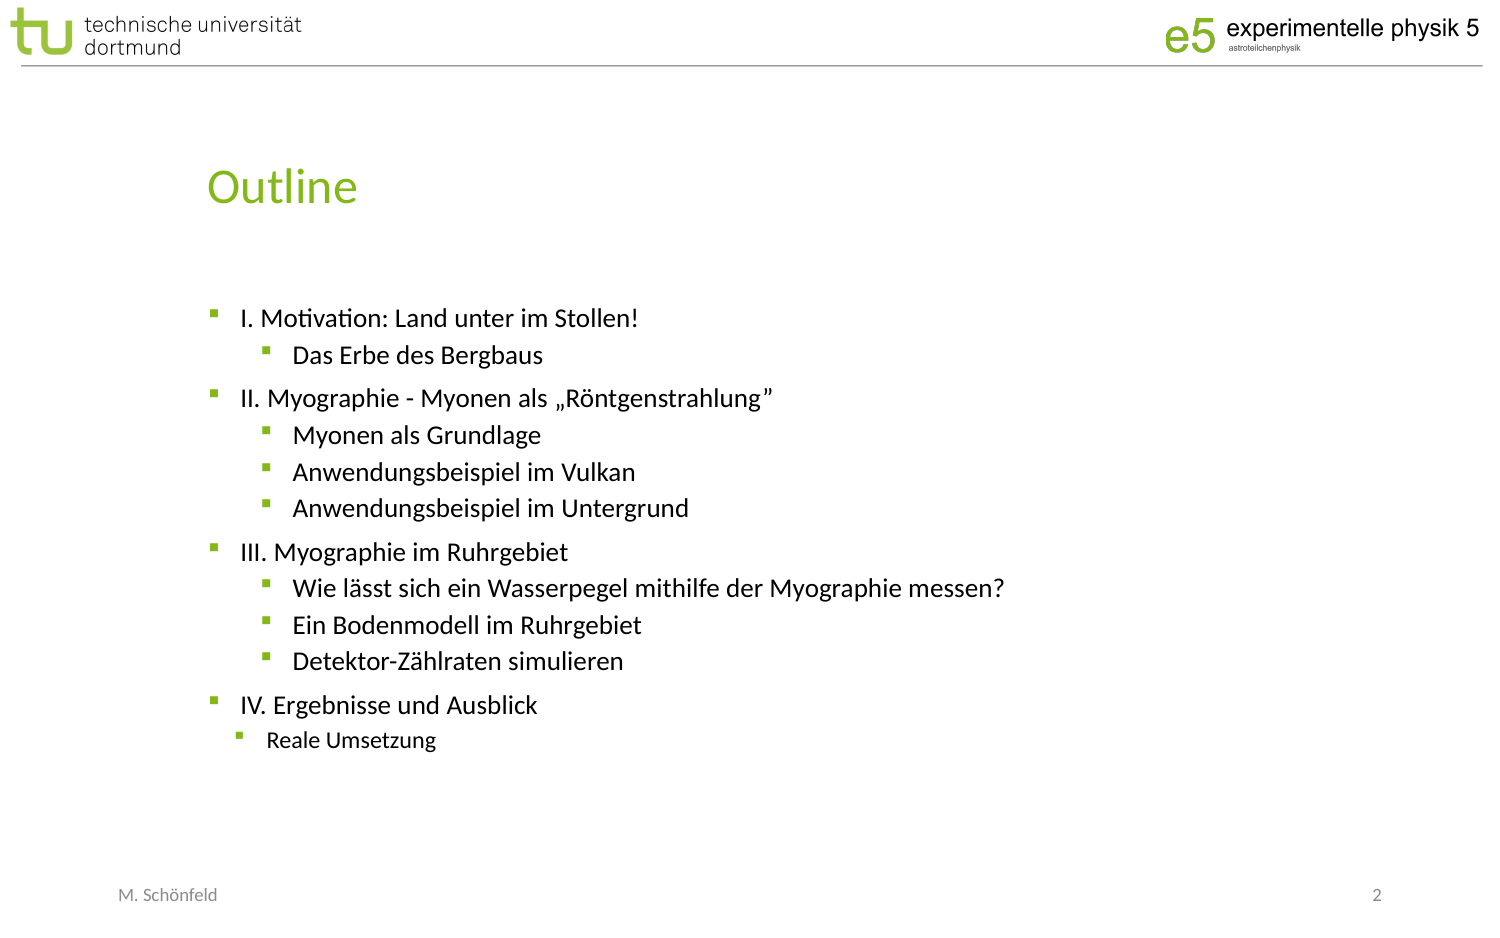

# Outline
I. Motivation: Land unter im Stollen!
Das Erbe des Bergbaus
II. Myographie - Myonen als „Röntgenstrahlung”
Myonen als Grundlage
Anwendungsbeispiel im Vulkan
Anwendungsbeispiel im Untergrund
III. Myographie im Ruhrgebiet
Wie lässt sich ein Wasserpegel mithilfe der Myographie messen?
Ein Bodenmodell im Ruhrgebiet
Detektor-Zählraten simulieren
IV. Ergebnisse und Ausblick
Reale Umsetzung
M. Schönfeld
2